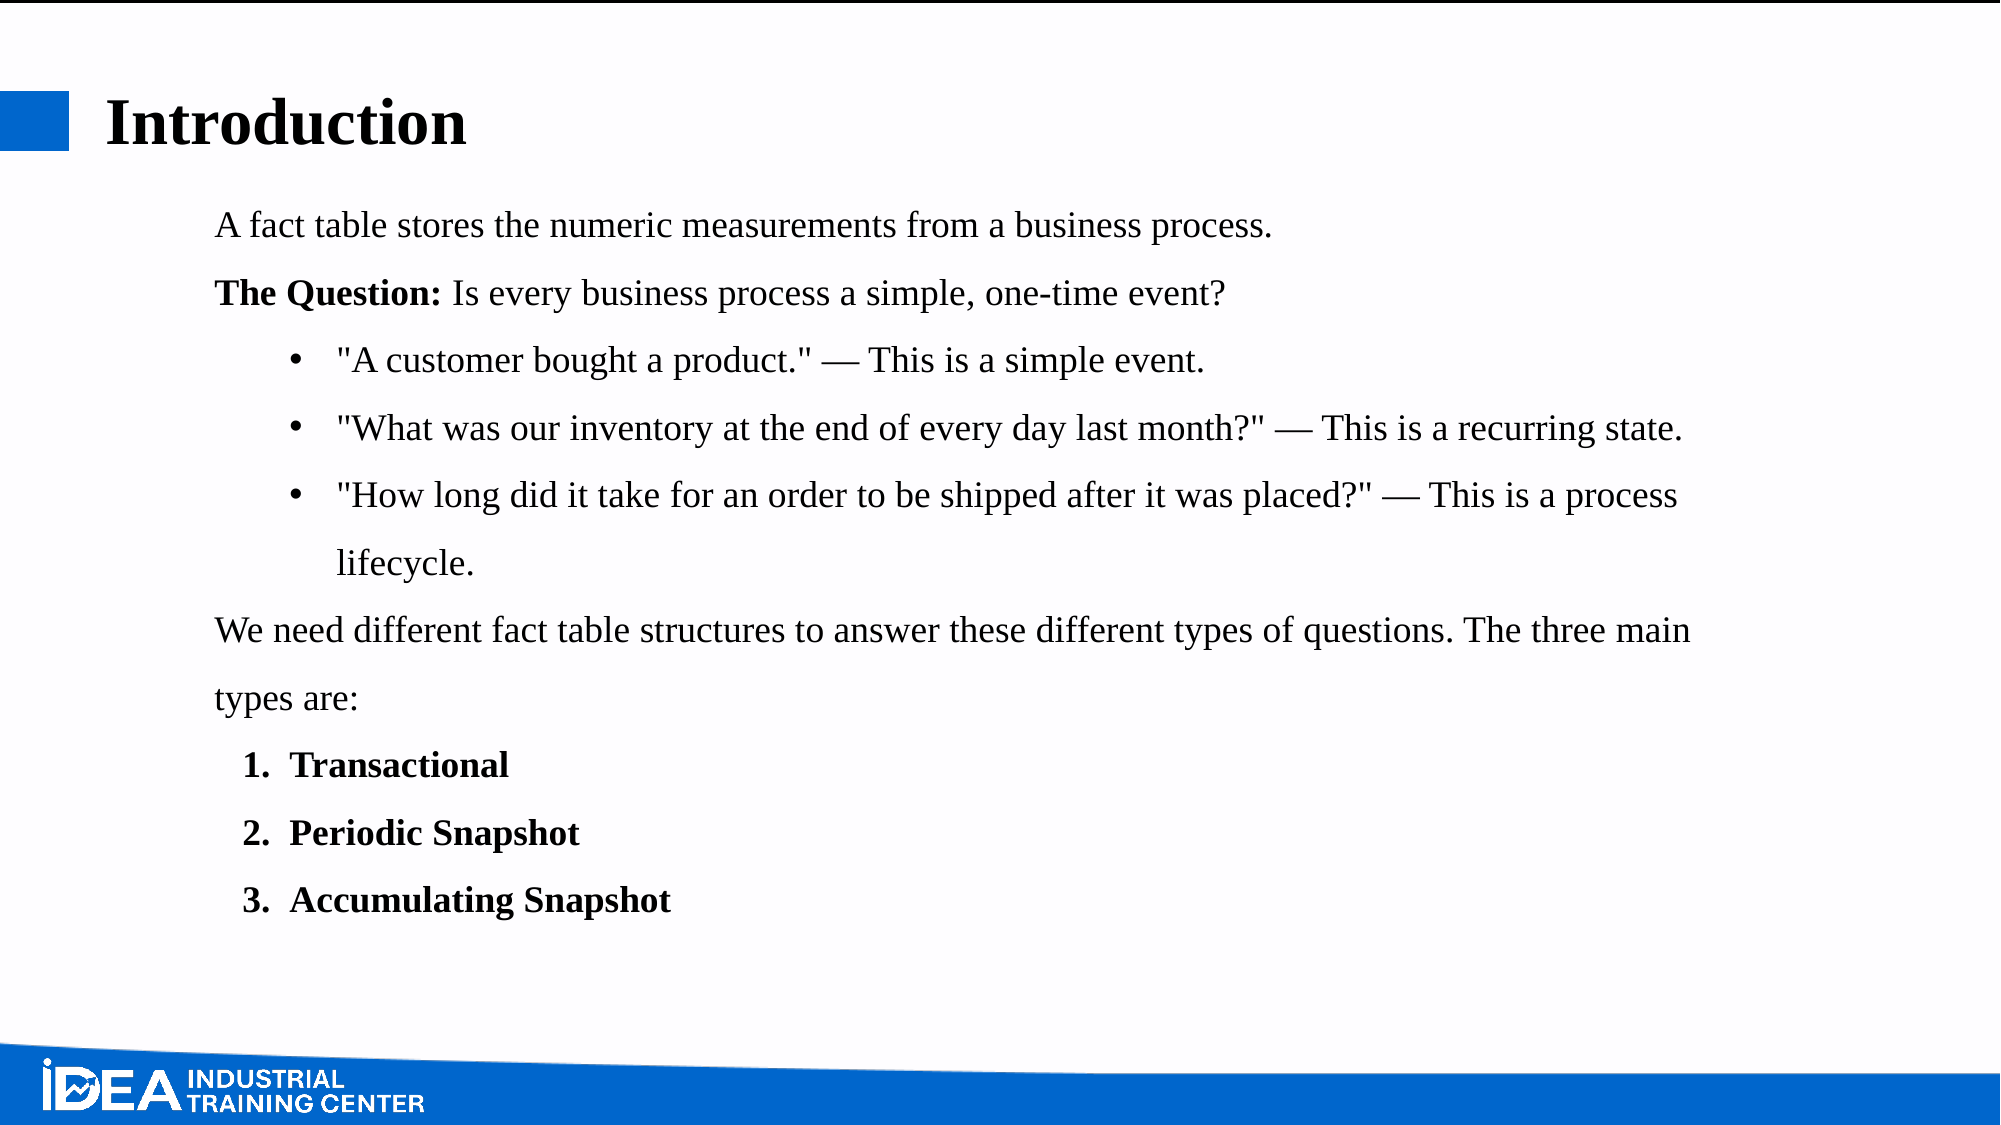

# Introduction
A fact table stores the numeric measurements from a business process.
The Question: Is every business process a simple, one-time event?
"A customer bought a product." — This is a simple event.
"What was our inventory at the end of every day last month?" — This is a recurring state.
"How long did it take for an order to be shipped after it was placed?" — This is a process lifecycle.
We need different fact table structures to answer these different types of questions. The three main types are:
Transactional
Periodic Snapshot
Accumulating Snapshot